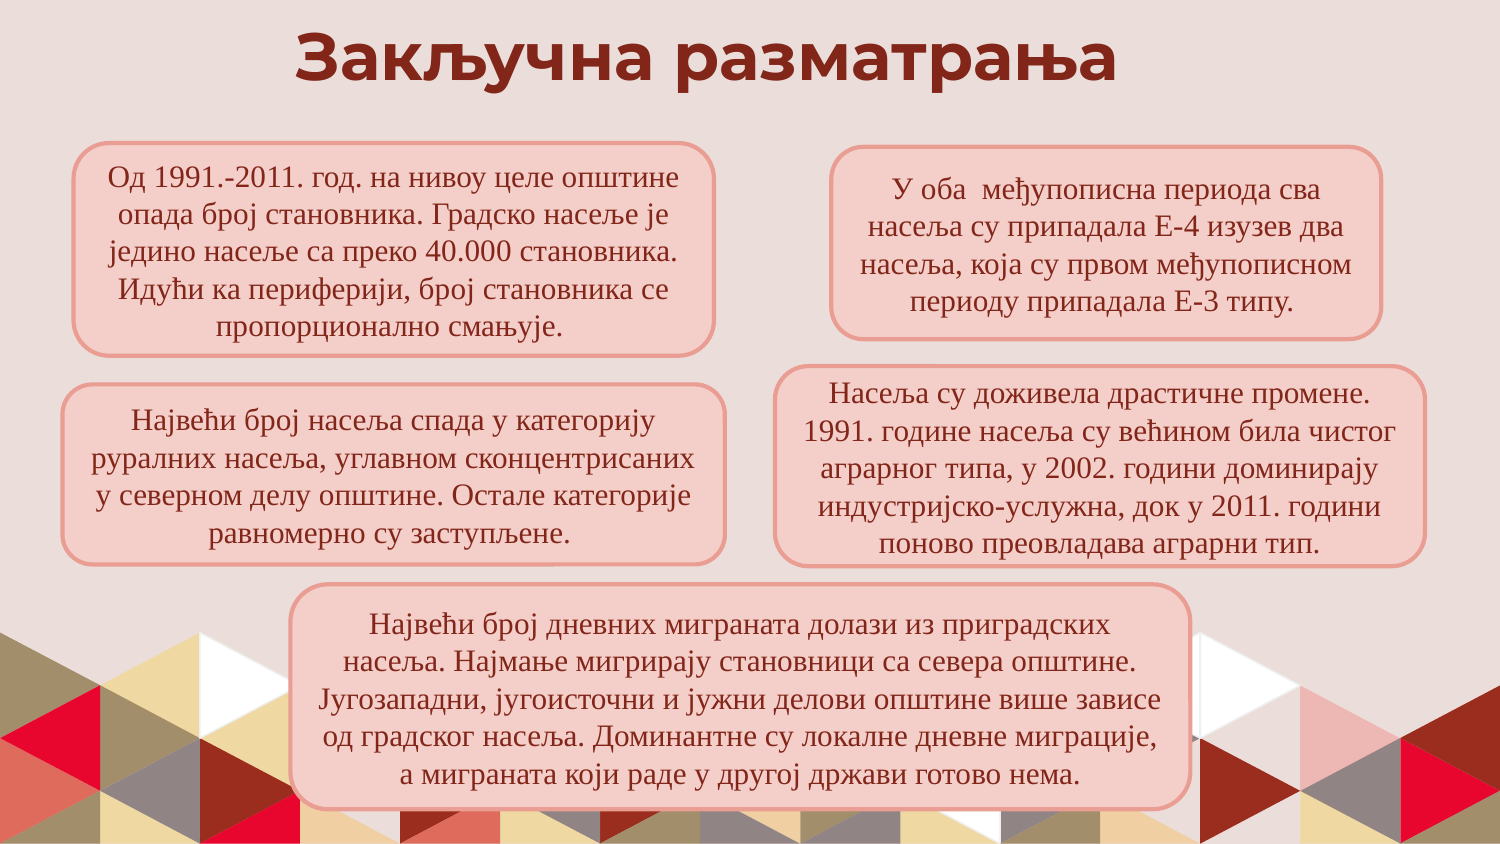

Закључна разматрања
Од 1991.-2011. год. на нивоу целе општине опада број становника. Градско насеље је једино насеље са преко 40.000 становника. Идући ка периферији, број становника се пропорционално смањује.
У оба  међупописна периода сва насеља су припадала Е-4 изузев два насеља, која су првом међупописном периоду припадала Е-3 типу.
Насеља су доживела драстичне промене. 1991. године насеља су већином била чистог аграрног типа, у 2002. години доминирају индустријско-услужна, док у 2011. години поново преовладава аграрни тип.
Највећи број насеља спада у категорију руралних насеља, углавном сконцентрисаних у северном делу општине. Остале категорије равномерно су заступљене.
Највећи број дневних миграната долази из приградских насеља. Најмање мигрирају становници са севера општине. Југозападни, југоисточни и јужни делови општине више зависе од градског насеља. Доминантне су локалне дневне миграције, а миграната који раде у другој држави готово нема.